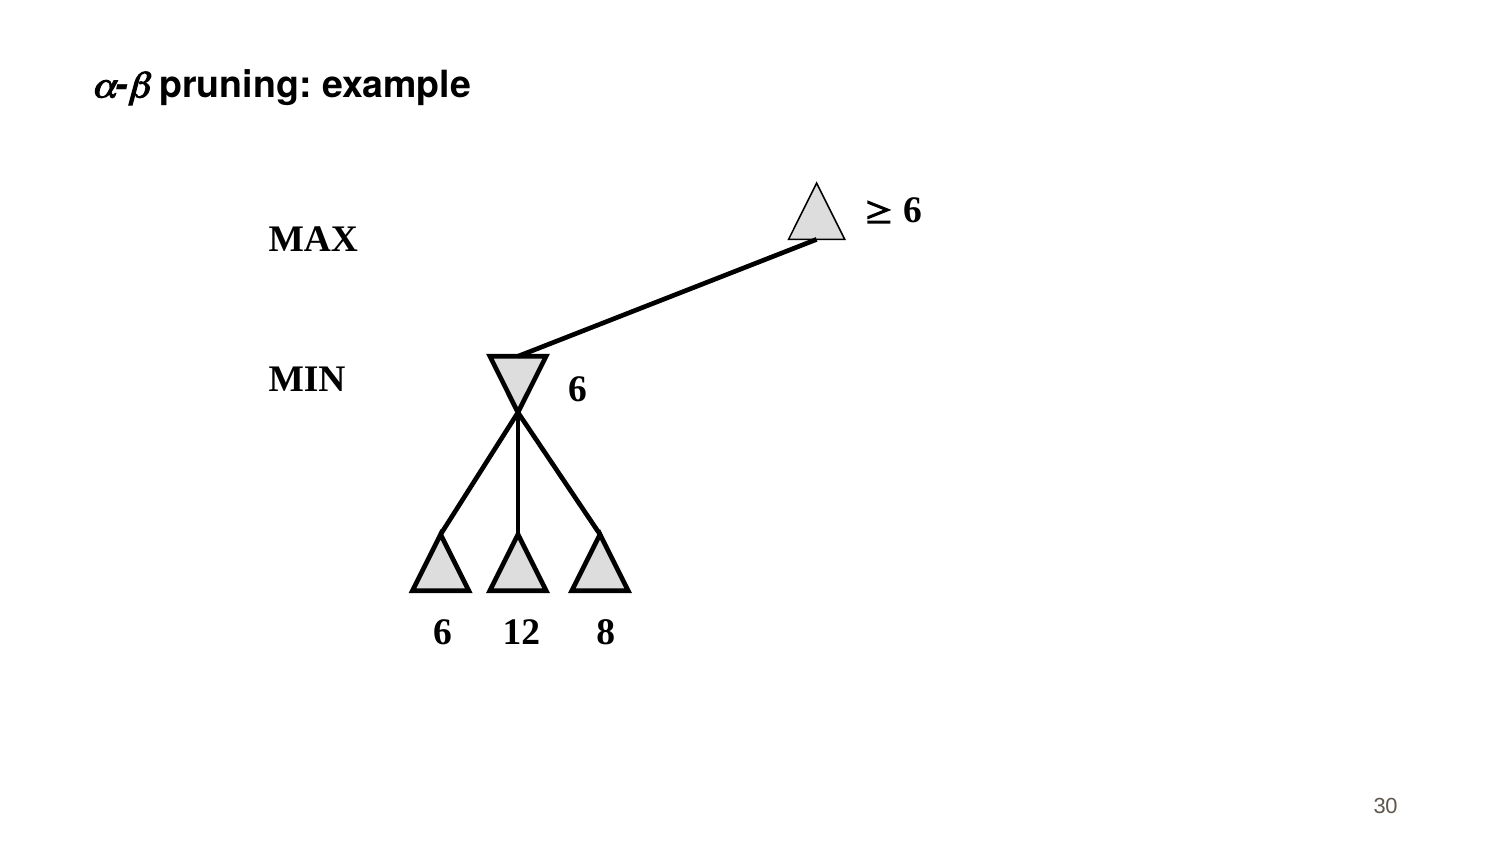

# α-β pruning: example
≥ 6

MAX
MIN

6

6
12
8
30